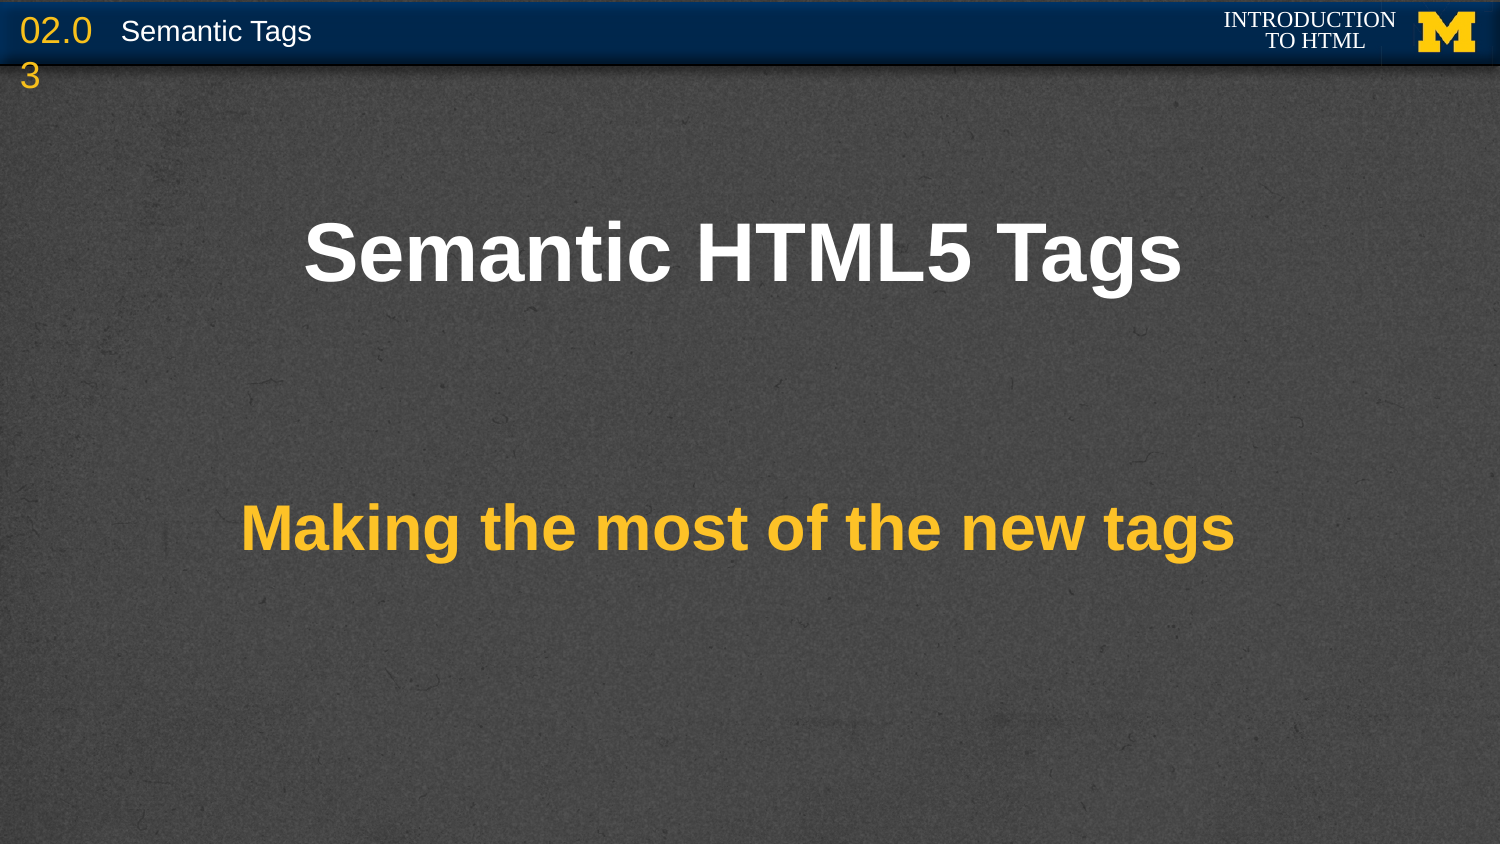

# Semantic HTML5 Tags
Making the most of the new tags